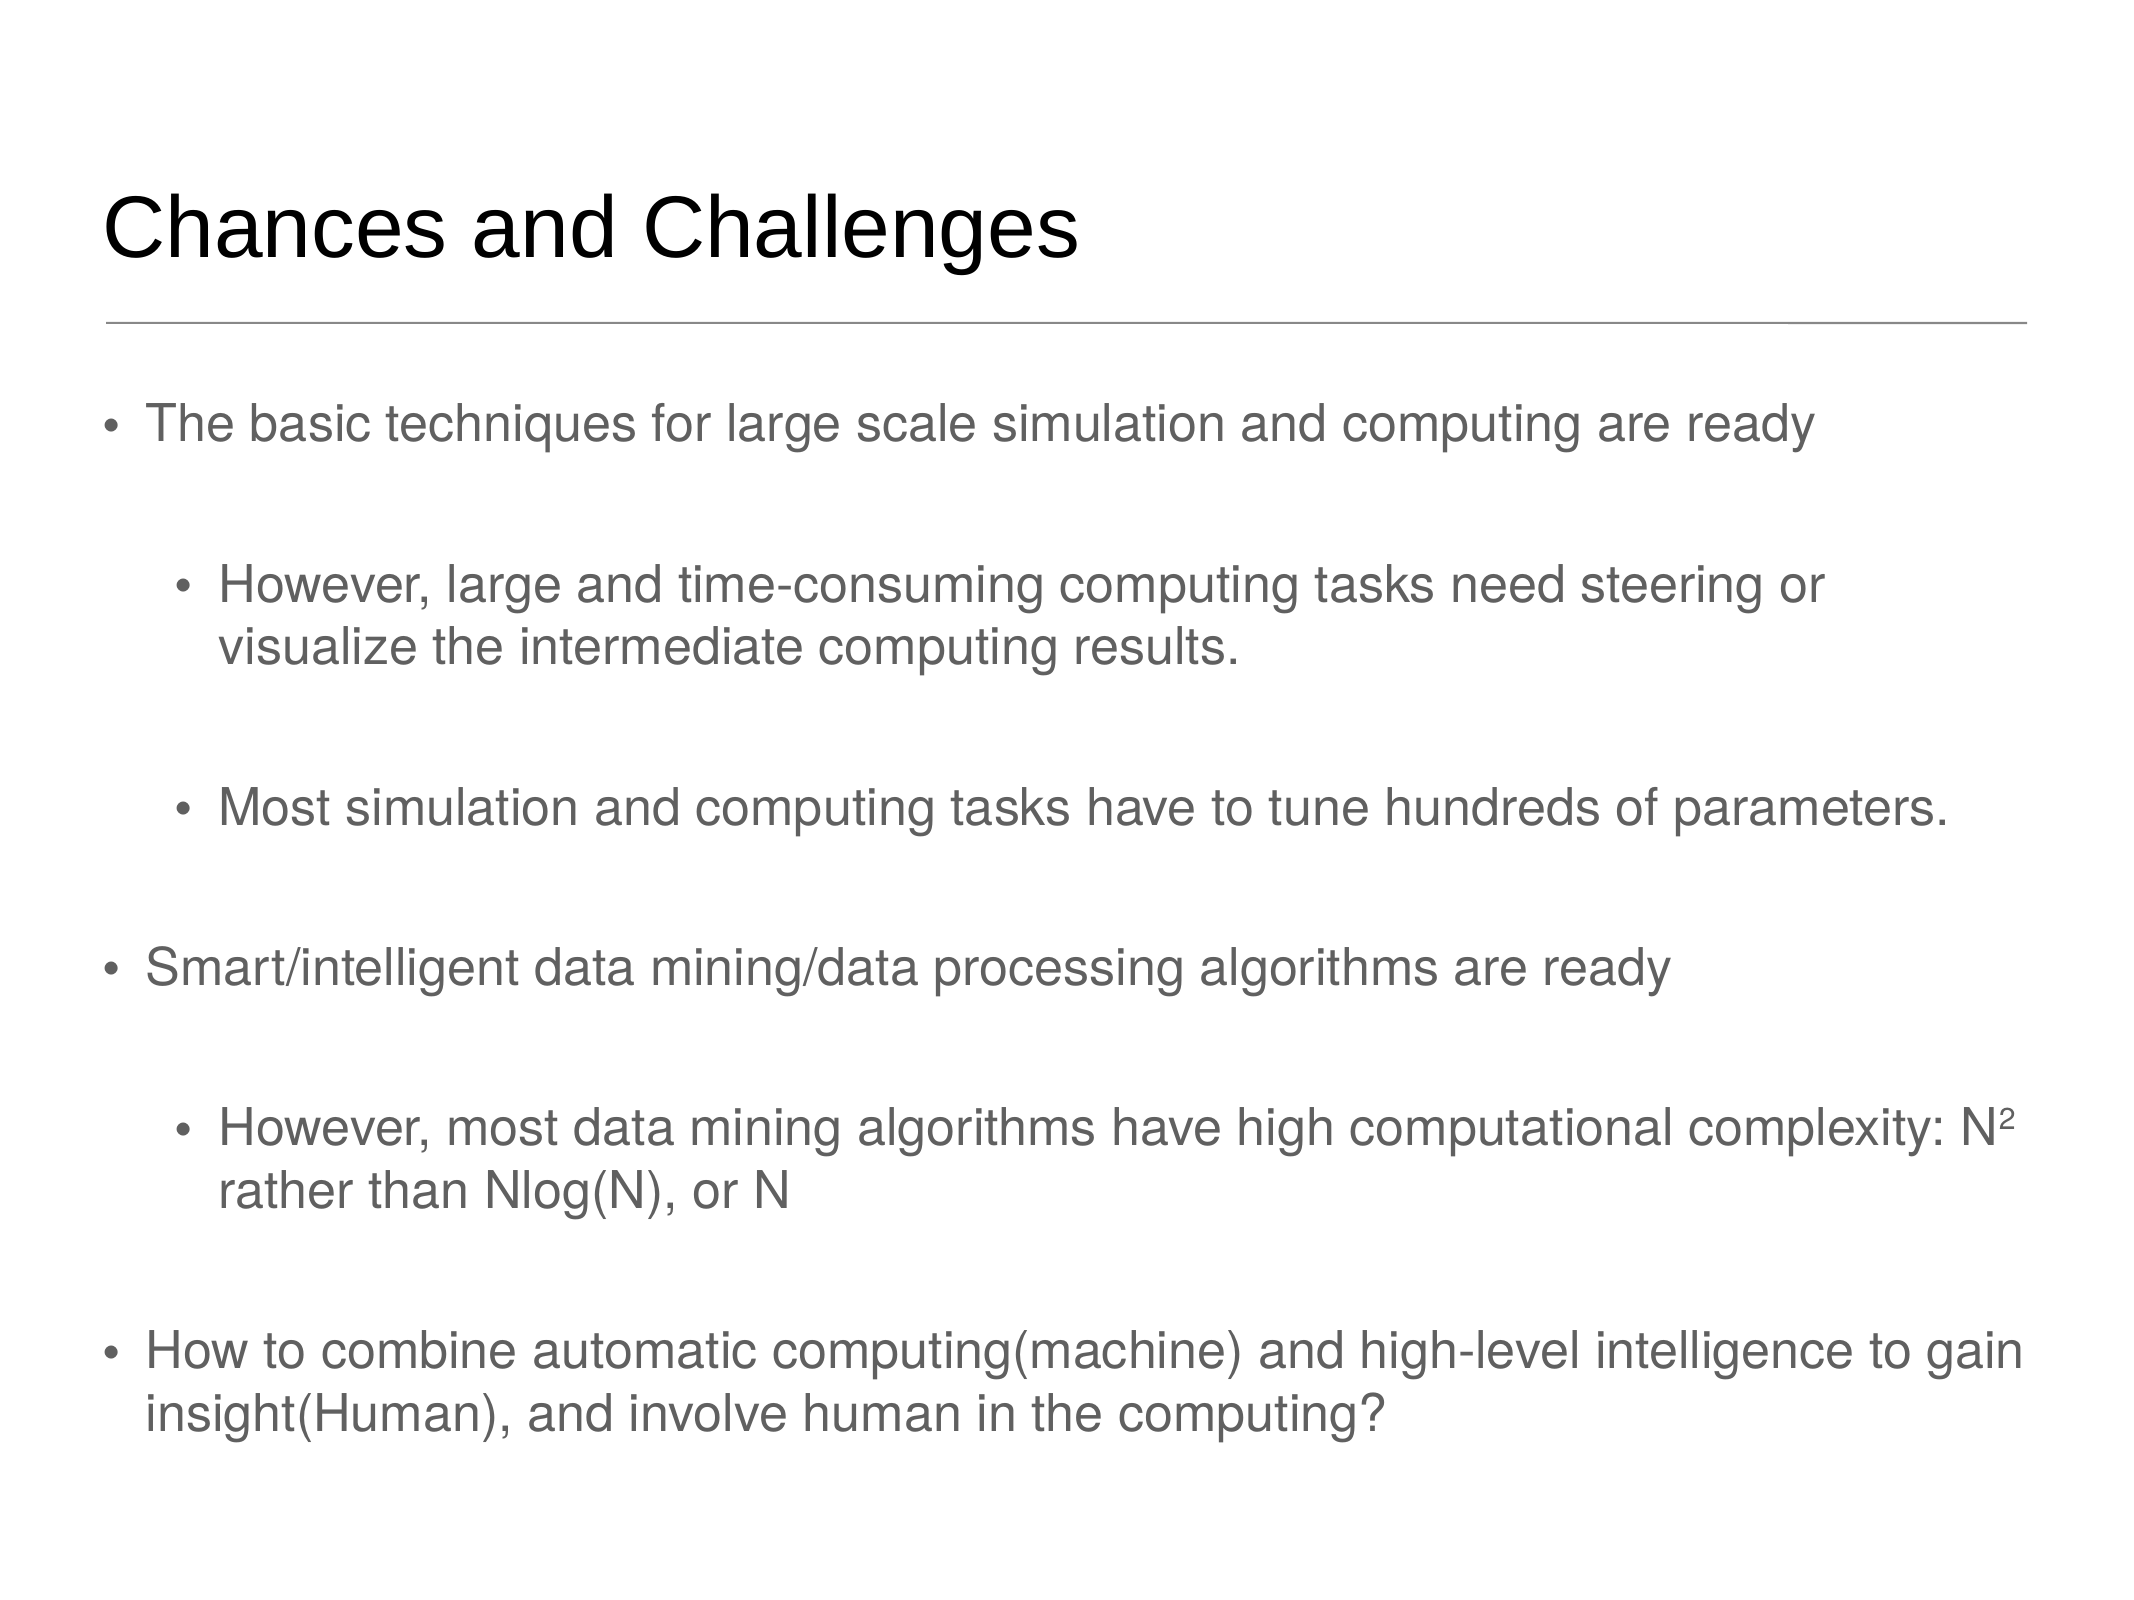

# Chances and Challenges
The basic techniques for large scale simulation and computing are ready
However, large and time-consuming computing tasks need steering or visualize the intermediate computing results.
Most simulation and computing tasks have to tune hundreds of parameters.
Smart/intelligent data mining/data processing algorithms are ready
However, most data mining algorithms have high computational complexity: N2 rather than Nlog(N), or N
How to combine automatic computing(machine) and high-level intelligence to gain insight(Human), and involve human in the computing?